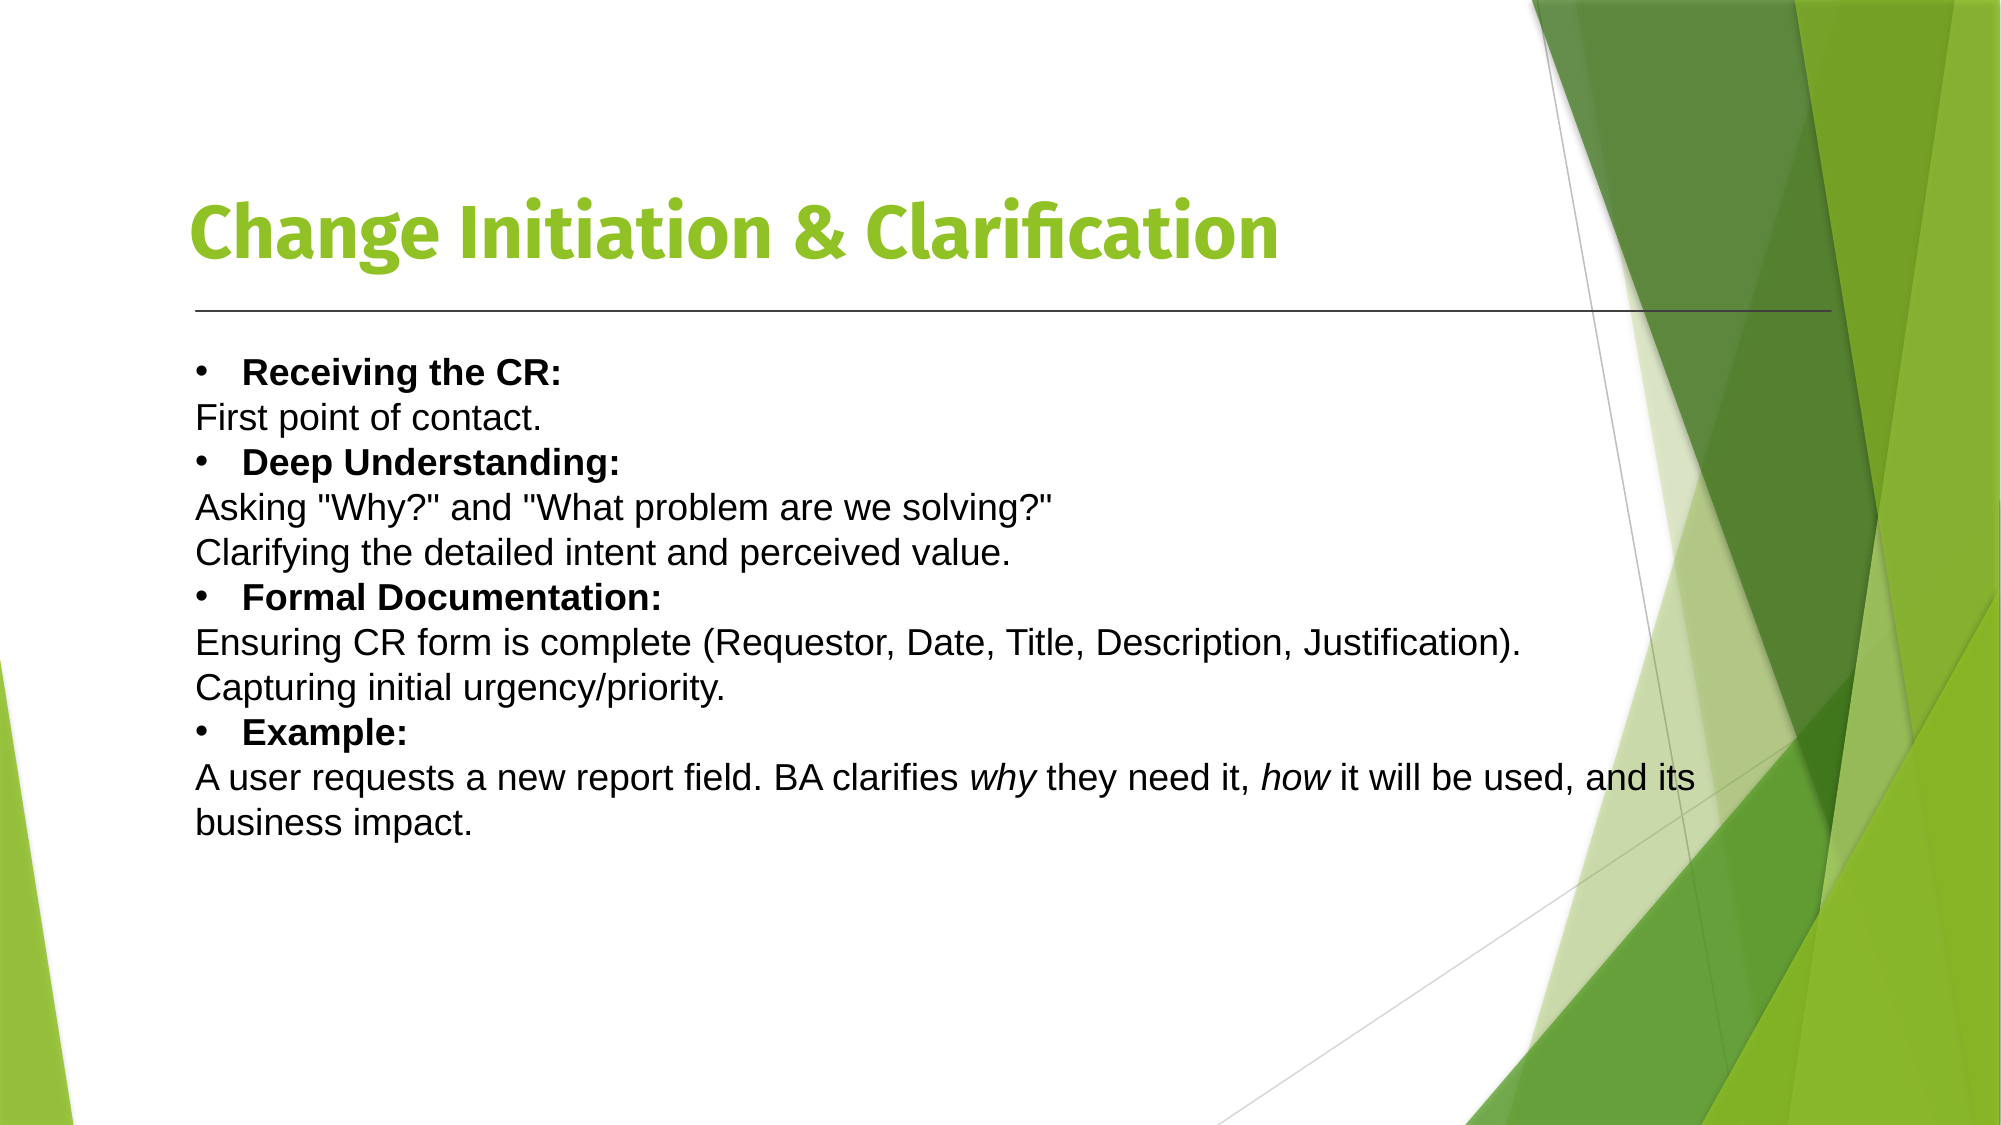

# Change Initiation & Clarification
Receiving the CR:
First point of contact.
Deep Understanding:
Asking "Why?" and "What problem are we solving?"
Clarifying the detailed intent and perceived value.
Formal Documentation:
Ensuring CR form is complete (Requestor, Date, Title, Description, Justification).
Capturing initial urgency/priority.
Example:
A user requests a new report field. BA clarifies why they need it, how it will be used, and its business impact.